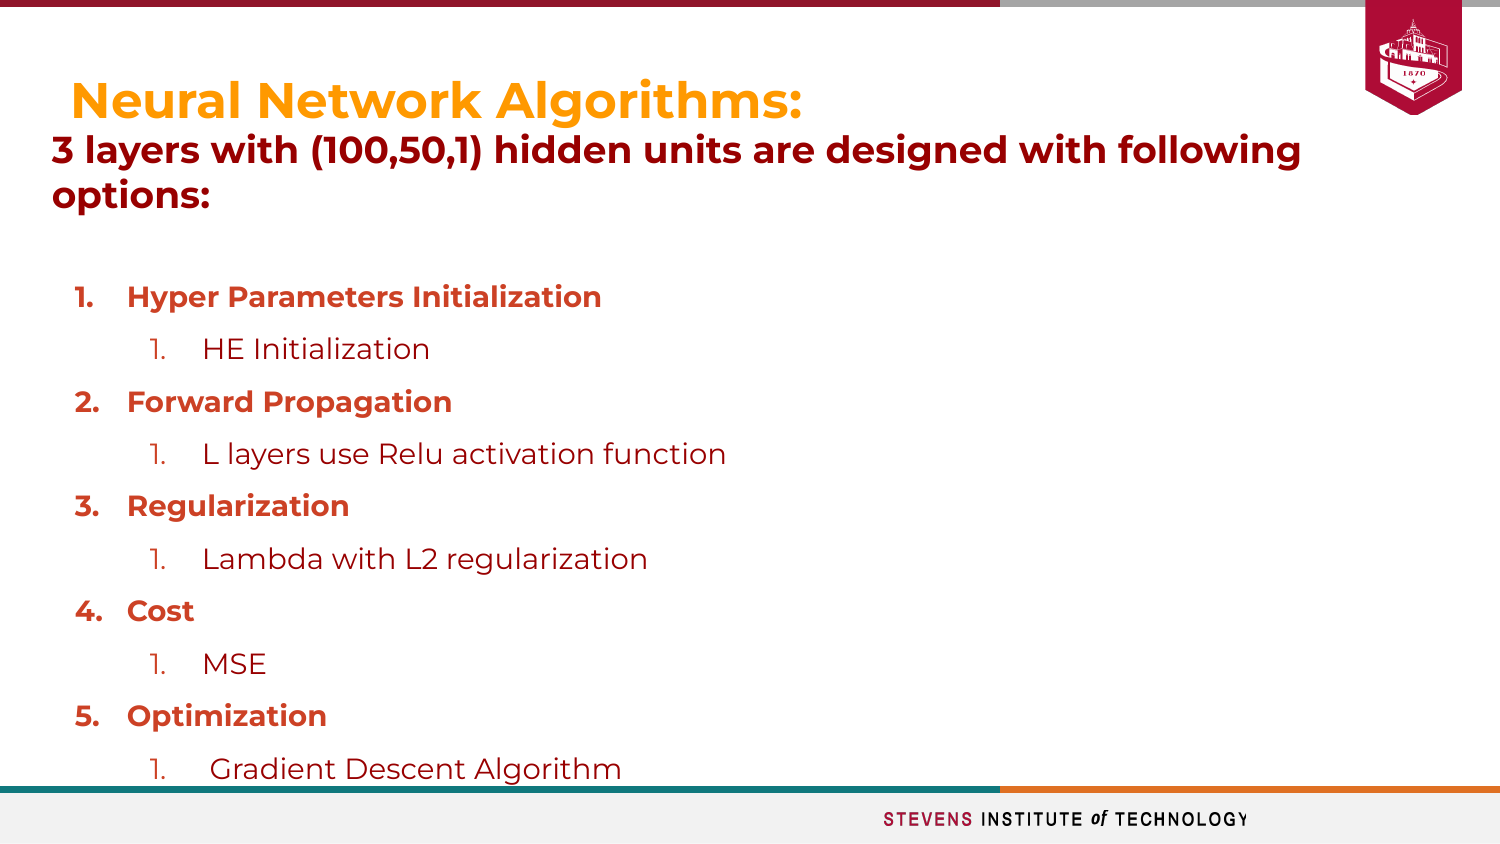

# Neural Network Algorithms:
3 layers with (100,50,1) hidden units are designed with following options:

Hyper Parameters Initialization
HE Initialization
Forward Propagation
L layers use Relu activation function
Regularization
Lambda with L2 regularization
Cost
MSE
Optimization
 Gradient Descent Algorithm

FABRIKAM RESIDENCES